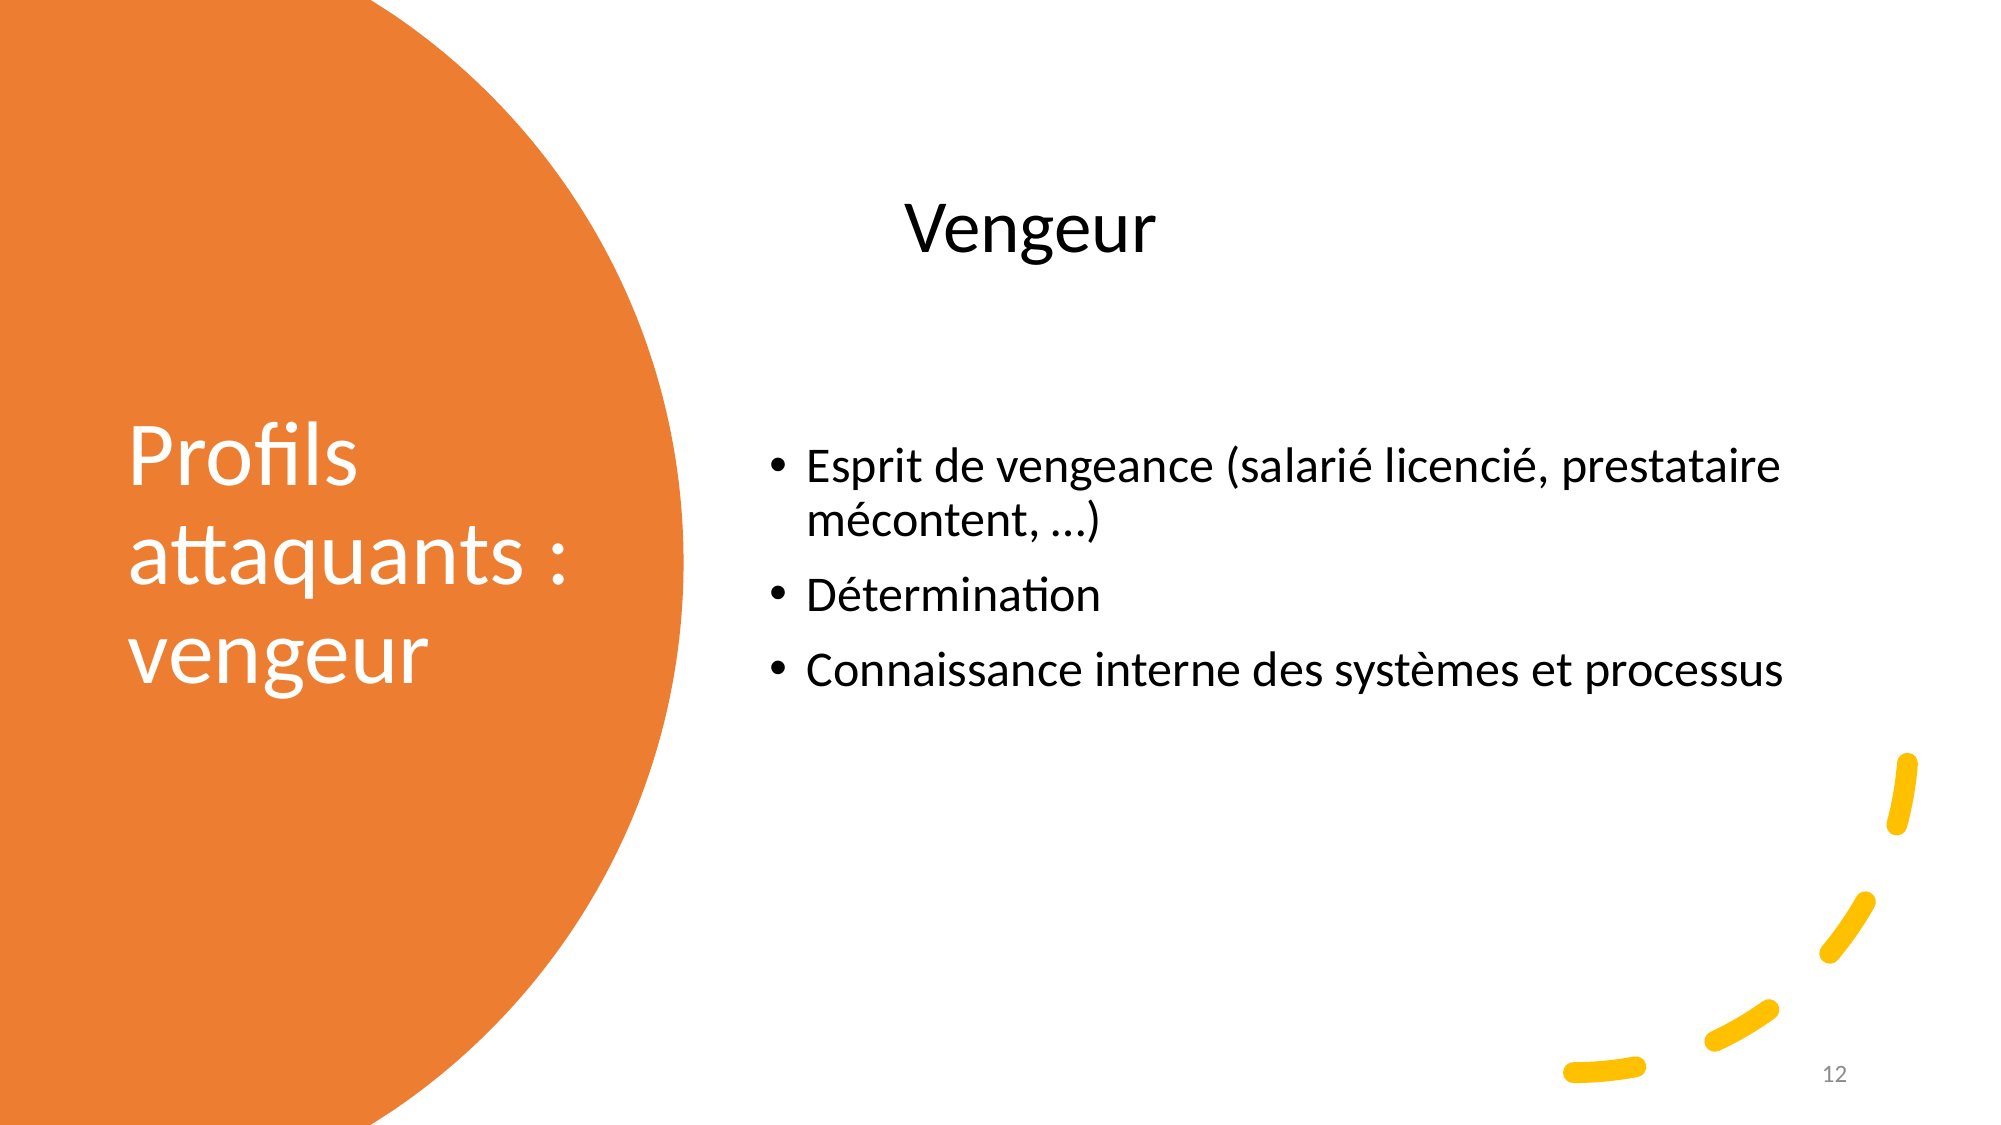

Vengeur
# Profils attaquants : vengeur
Esprit de vengeance (salarié licencié, prestataire mécontent, …)
Détermination
Connaissance interne des systèmes et processus

12